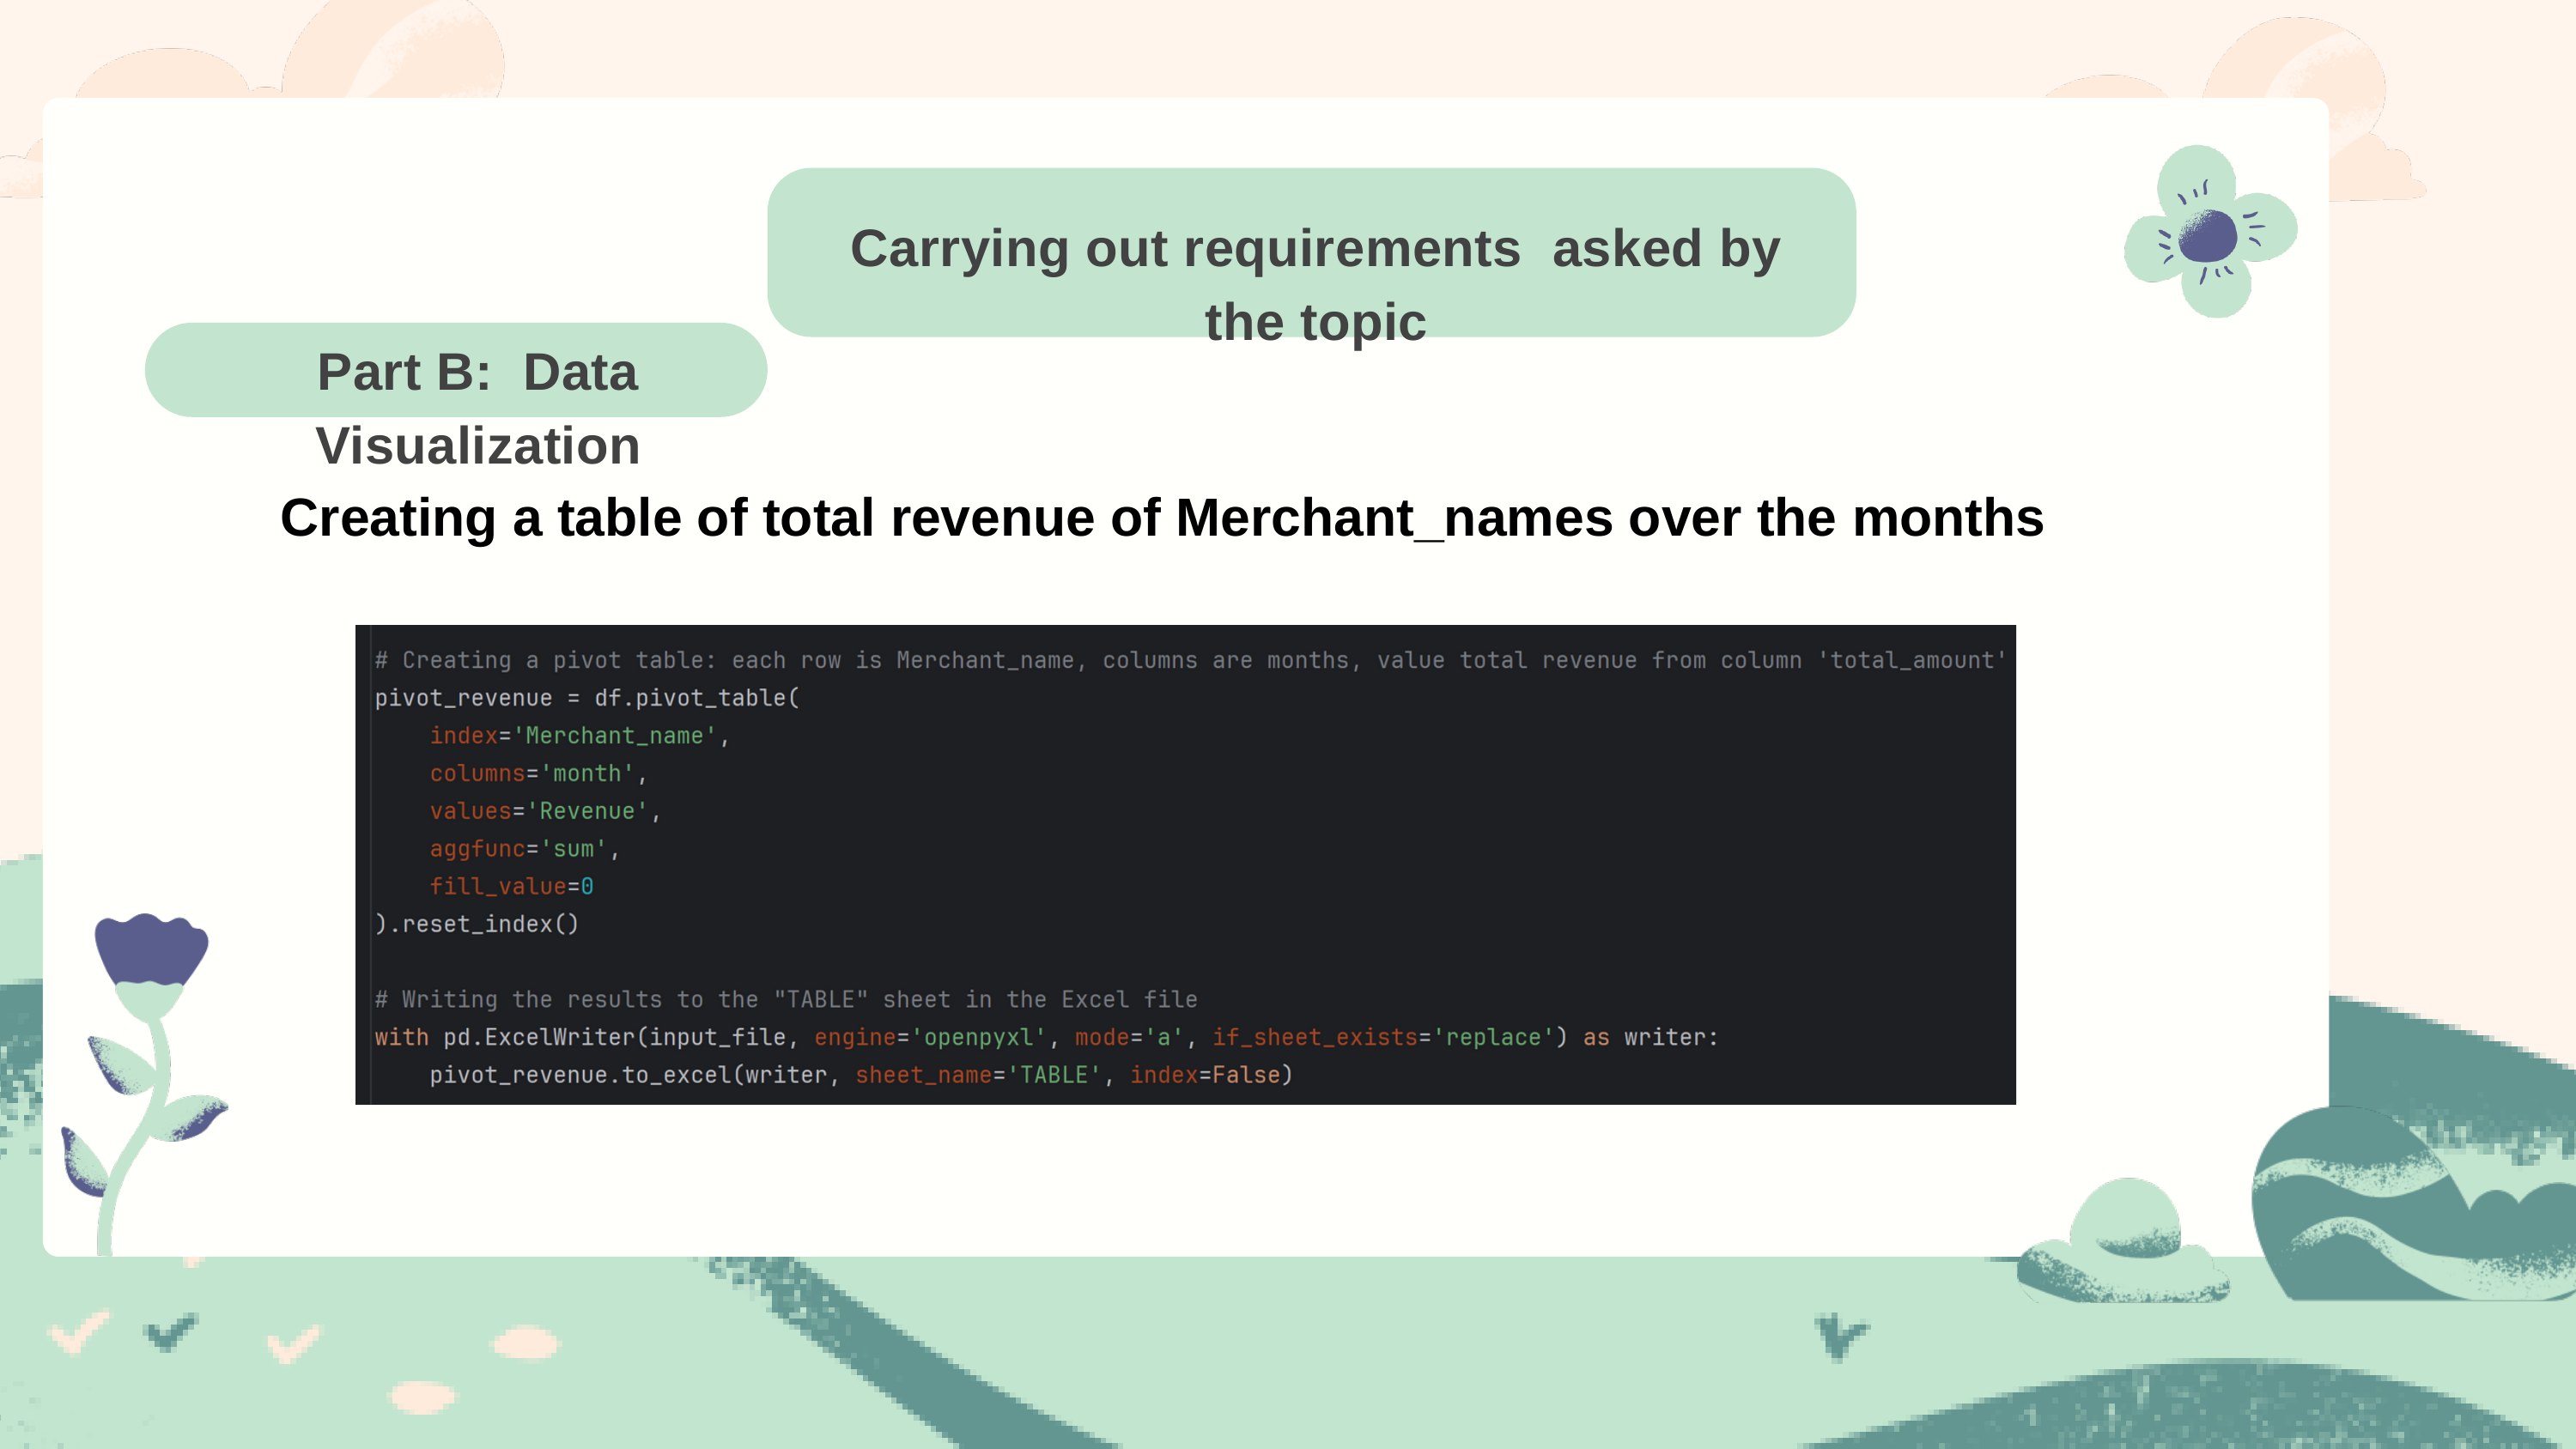

Carrying out requirements  asked by the topic

Part B:  Data Visualization

Creating a table of total revenue of Merchant_names over the months